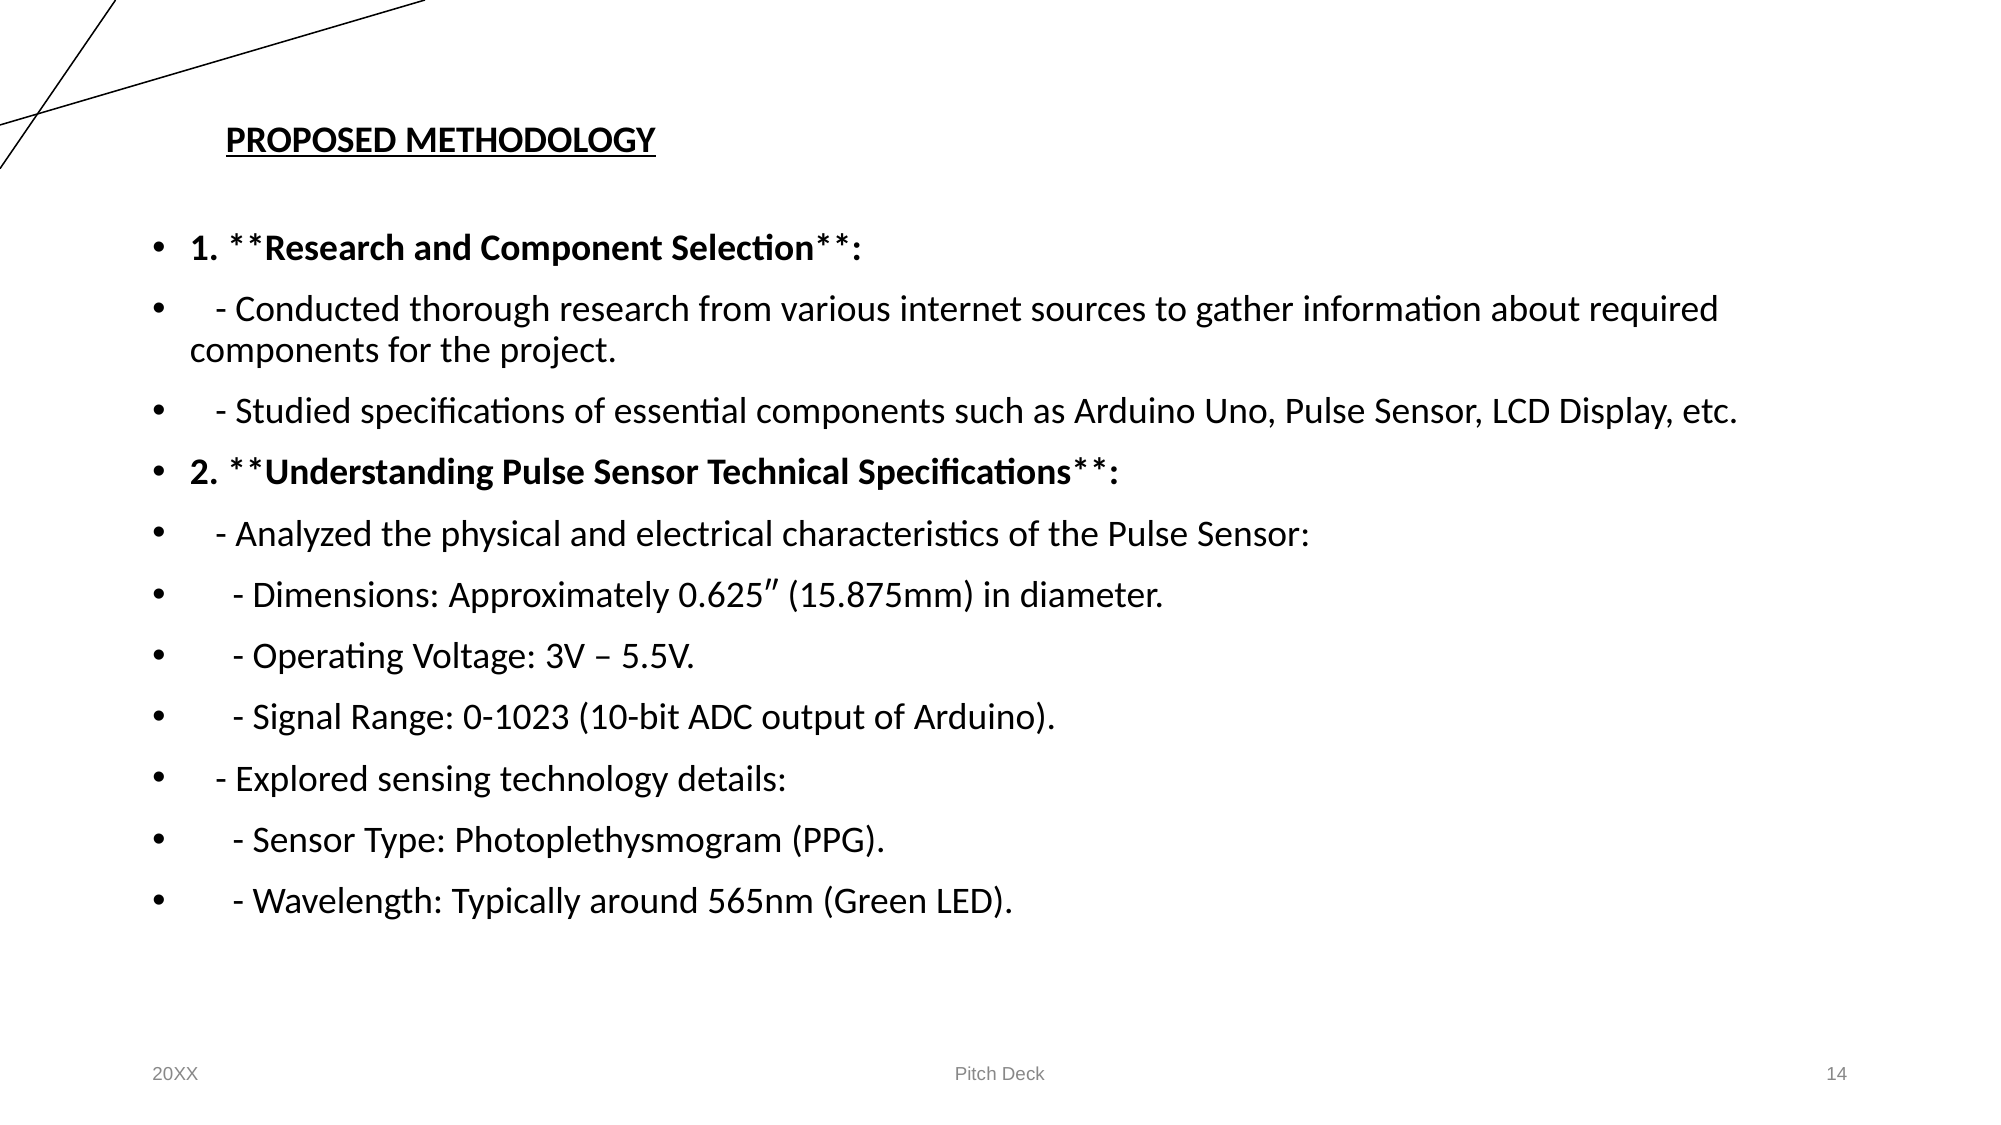

# PROPOSED METHODOLOGY
1. **Research and Component Selection**:
   - Conducted thorough research from various internet sources to gather information about required components for the project.
   - Studied specifications of essential components such as Arduino Uno, Pulse Sensor, LCD Display, etc.
2. **Understanding Pulse Sensor Technical Specifications**:
   - Analyzed the physical and electrical characteristics of the Pulse Sensor:
     - Dimensions: Approximately 0.625″ (15.875mm) in diameter.
     - Operating Voltage: 3V – 5.5V.
     - Signal Range: 0-1023 (10-bit ADC output of Arduino).
   - Explored sensing technology details:
     - Sensor Type: Photoplethysmogram (PPG).
     - Wavelength: Typically around 565nm (Green LED).

20XX
Pitch Deck
14